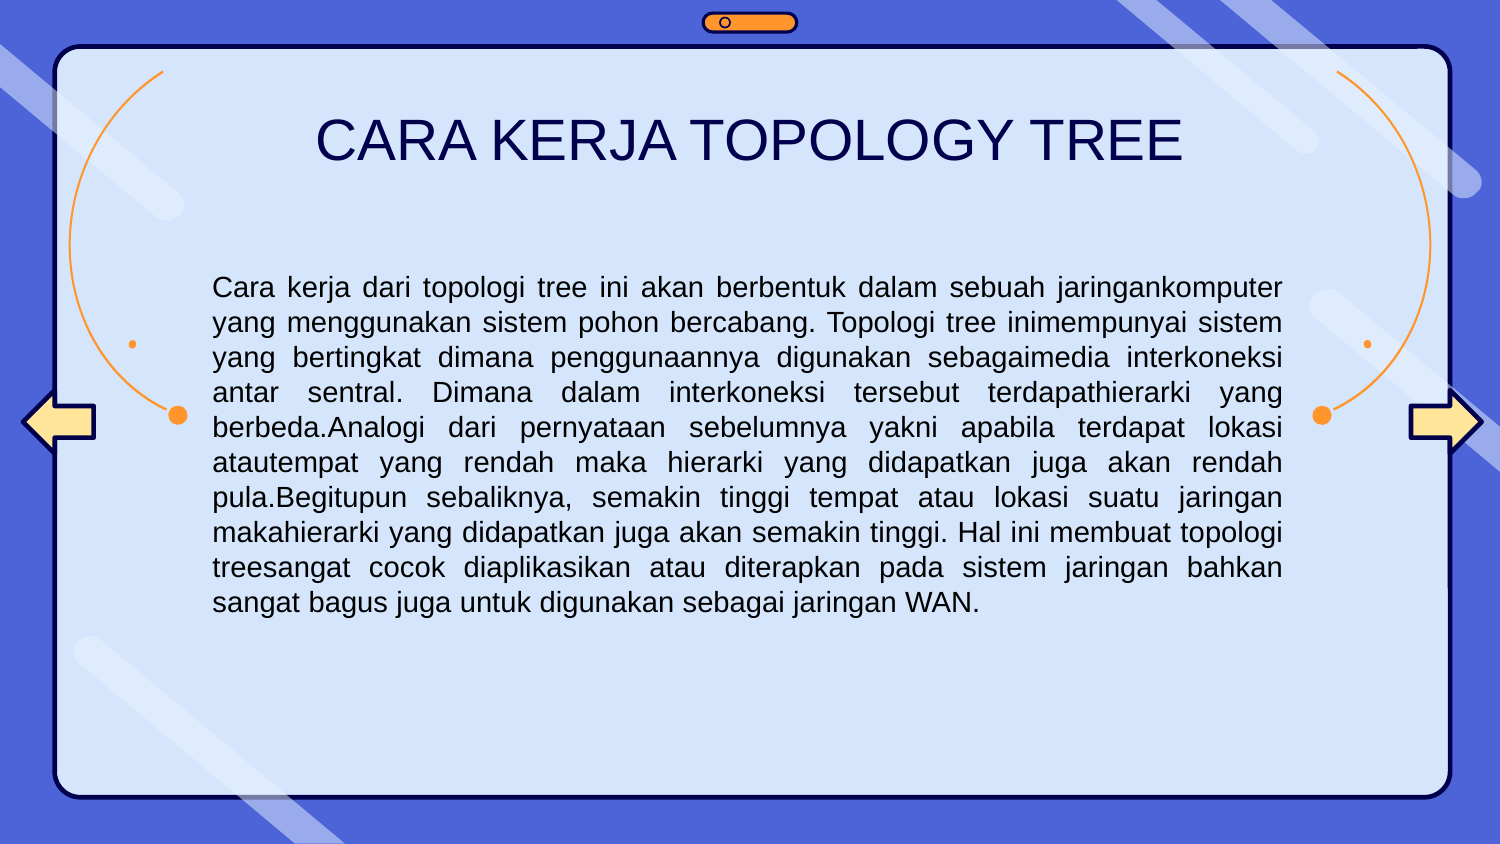

# CARA KERJA TOPOLOGY TREE
Cara kerja dari topologi tree ini akan berbentuk dalam sebuah jaringankomputer yang menggunakan sistem pohon bercabang. Topologi tree inimempunyai sistem yang bertingkat dimana penggunaannya digunakan sebagaimedia interkoneksi antar sentral. Dimana dalam interkoneksi tersebut terdapathierarki yang berbeda.Analogi dari pernyataan sebelumnya yakni apabila terdapat lokasi atautempat yang rendah maka hierarki yang didapatkan juga akan rendah pula.Begitupun sebaliknya, semakin tinggi tempat atau lokasi suatu jaringan makahierarki yang didapatkan juga akan semakin tinggi. Hal ini membuat topologi treesangat cocok diaplikasikan atau diterapkan pada sistem jaringan bahkan sangat bagus juga untuk digunakan sebagai jaringan WAN.